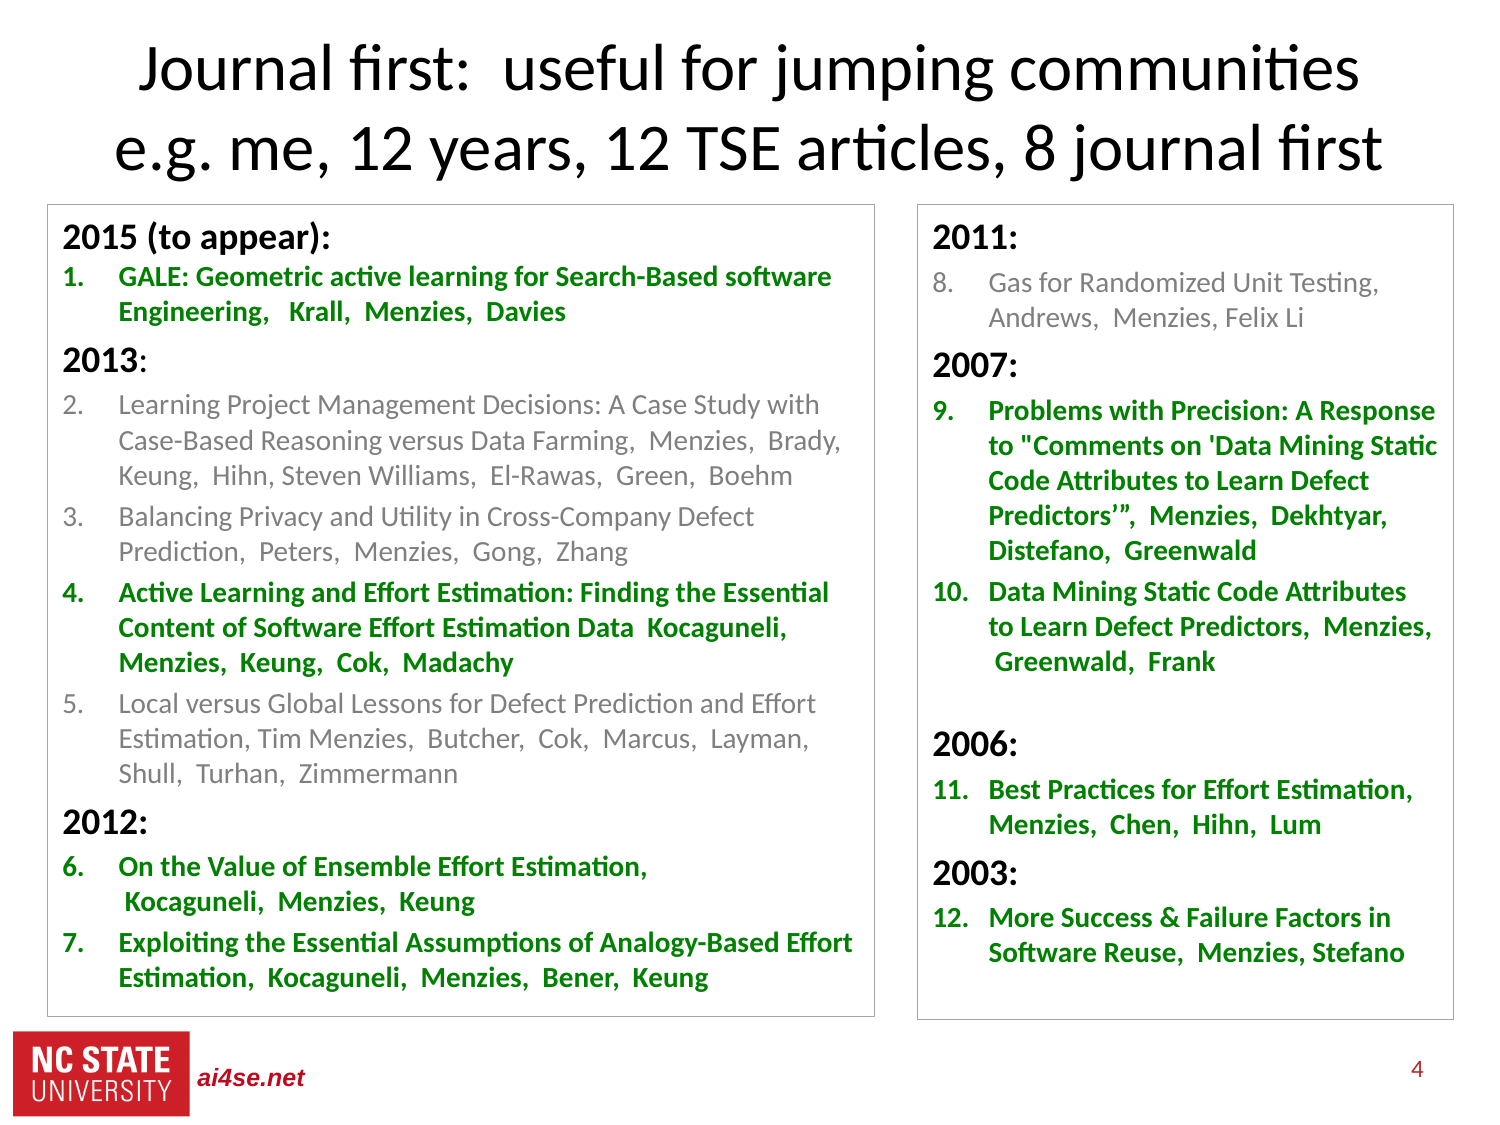

# Journal first:  useful for jumping communities e.g. me, 12 years, 12 TSE articles, 8 journal first
2015 (to appear):
GALE: Geometric active learning for Search-Based software Engineering,   Krall,  Menzies,  Davies
2013:
Learning Project Management Decisions: A Case Study with Case-Based Reasoning versus Data Farming,  Menzies,  Brady,  Keung,  Hihn, Steven Williams,  El-Rawas,  Green,  Boehm
Balancing Privacy and Utility in Cross-Company Defect Prediction,  Peters,  Menzies,  Gong,  Zhang
Active Learning and Effort Estimation: Finding the Essential Content of Software Effort Estimation Data  Kocaguneli,  Menzies,  Keung,  Cok,  Madachy
Local versus Global Lessons for Defect Prediction and Effort Estimation, Tim Menzies,  Butcher,  Cok,  Marcus,  Layman,  Shull,  Turhan,  Zimmermann
2012:
On the Value of Ensemble Effort Estimation,
 Kocaguneli,  Menzies,  Keung
Exploiting the Essential Assumptions of Analogy-Based Effort Estimation,  Kocaguneli,  Menzies,  Bener,  Keung
2011:
Gas for Randomized Unit Testing,  Andrews,  Menzies, Felix Li
2007:
Problems with Precision: A Response to "Comments on 'Data Mining Static Code Attributes to Learn Defect Predictors’”,  Menzies,  Dekhtyar,  Distefano,  Greenwald
Data Mining Static Code Attributes to Learn Defect Predictors,  Menzies,  Greenwald,  Frank
2006:
Best Practices for Effort Estimation,  Menzies,  Chen,  Hihn,  Lum
2003:
More Success & Failure Factors in Software Reuse,  Menzies, Stefano